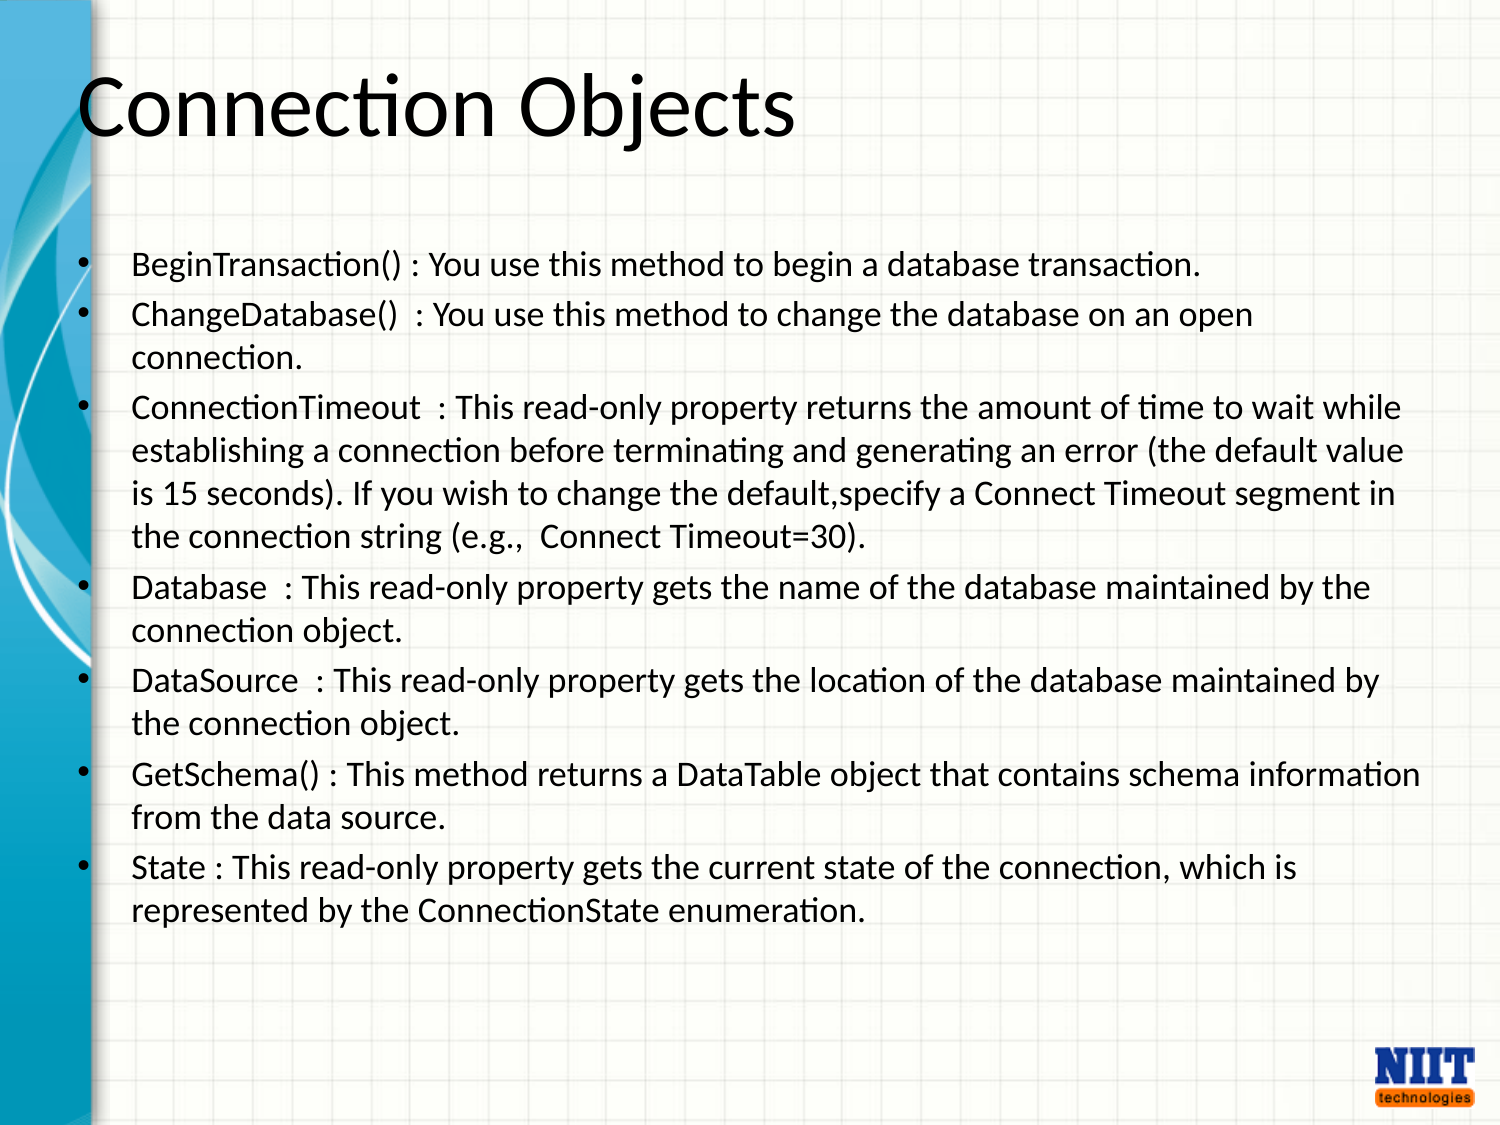

# Connection Objects
BeginTransaction() : You use this method to begin a database transaction.
ChangeDatabase()  : You use this method to change the database on an open connection.
ConnectionTimeout  : This read-only property returns the amount of time to wait while establishing a connection before terminating and generating an error (the default value is 15 seconds). If you wish to change the default,specify a Connect Timeout segment in the connection string (e.g.,  Connect Timeout=30).
Database  : This read-only property gets the name of the database maintained by the connection object.
DataSource  : This read-only property gets the location of the database maintained by the connection object.
GetSchema() : This method returns a DataTable object that contains schema information from the data source.
State : This read-only property gets the current state of the connection, which is represented by the ConnectionState enumeration.